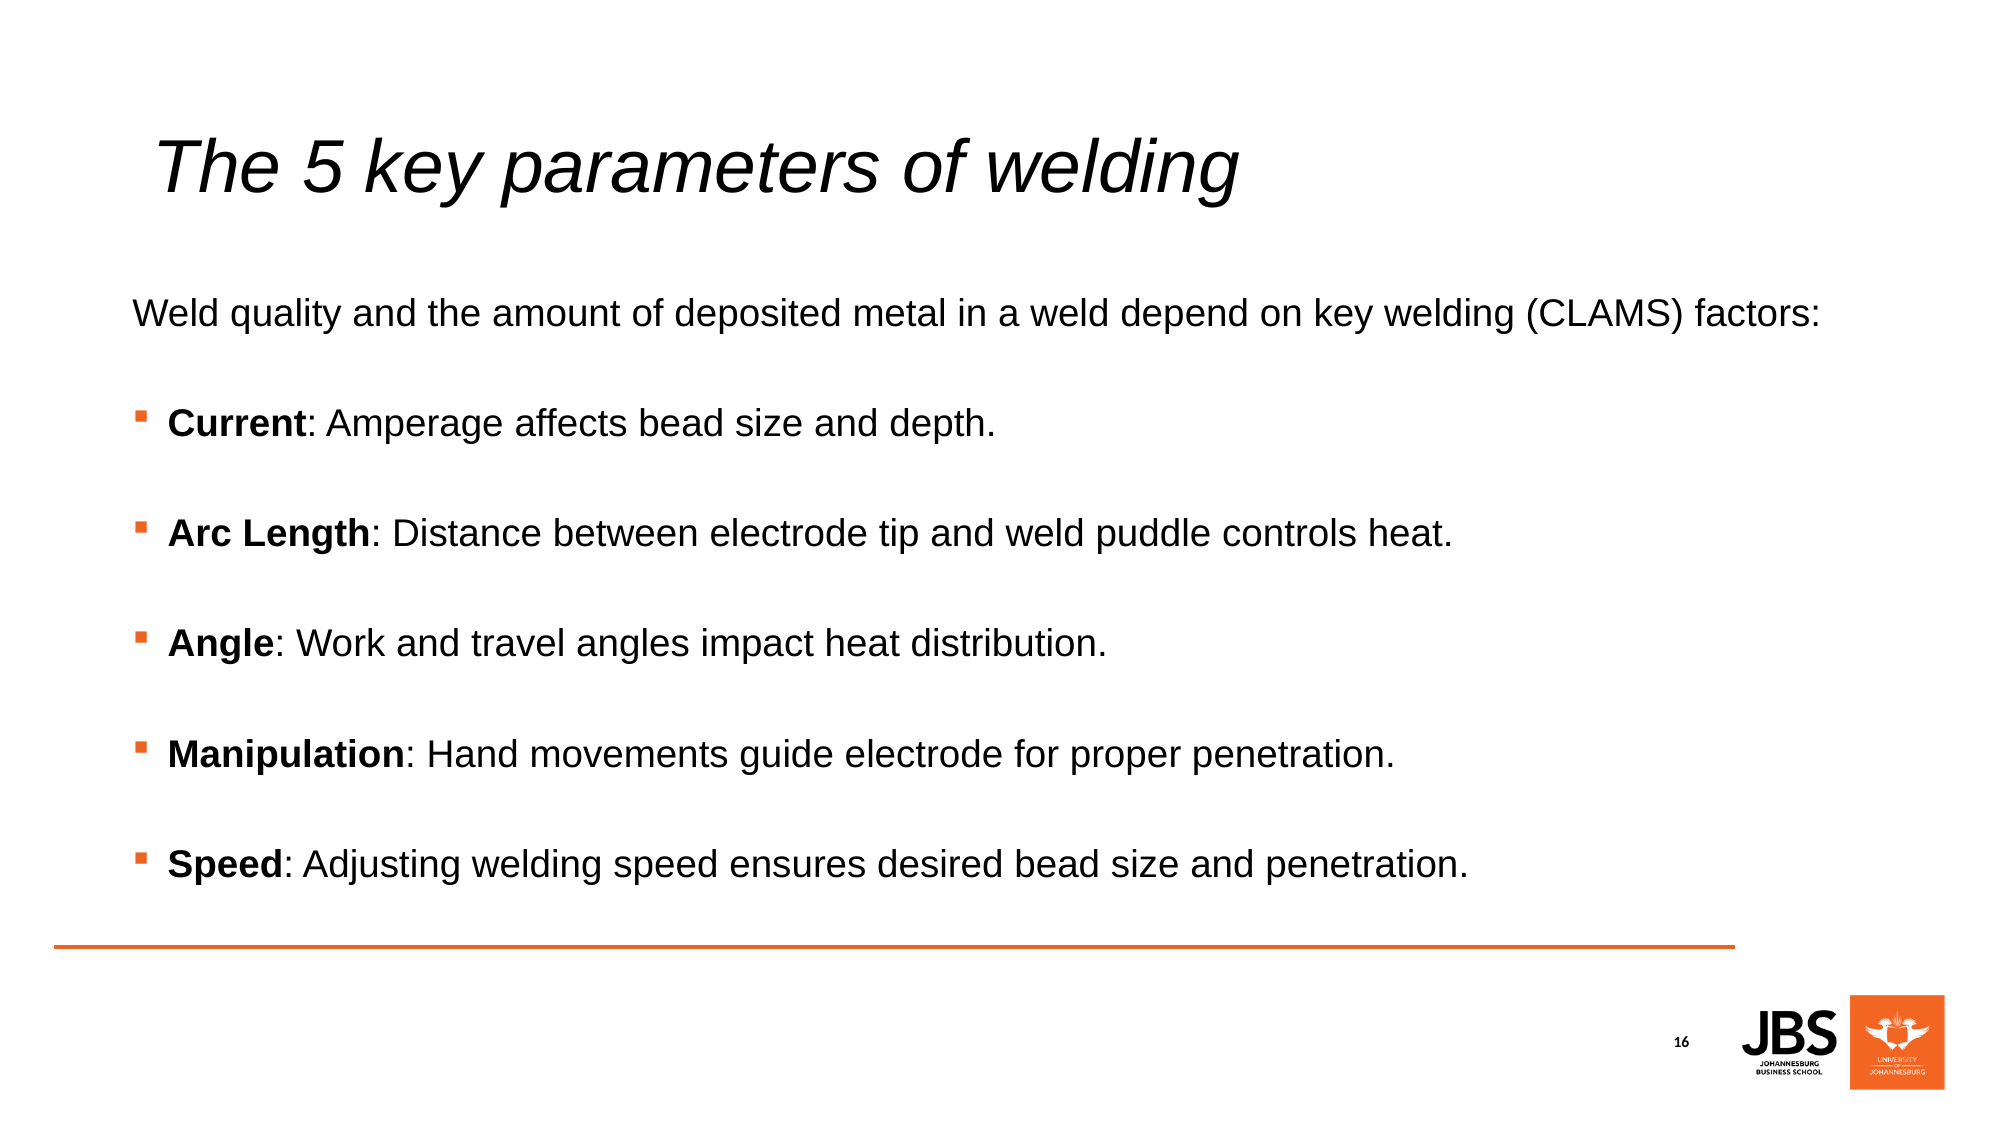

# The 5 key parameters of welding

Weld quality and the amount of deposited metal in a weld depend on key welding (CLAMS) factors:

Current: Amperage affects bead size and depth.

Arc Length: Distance between electrode tip and weld puddle controls heat.

Angle: Work and travel angles impact heat distribution.

Manipulation: Hand movements guide electrode for proper penetration.

Speed: Adjusting welding speed ensures desired bead size and penetration.